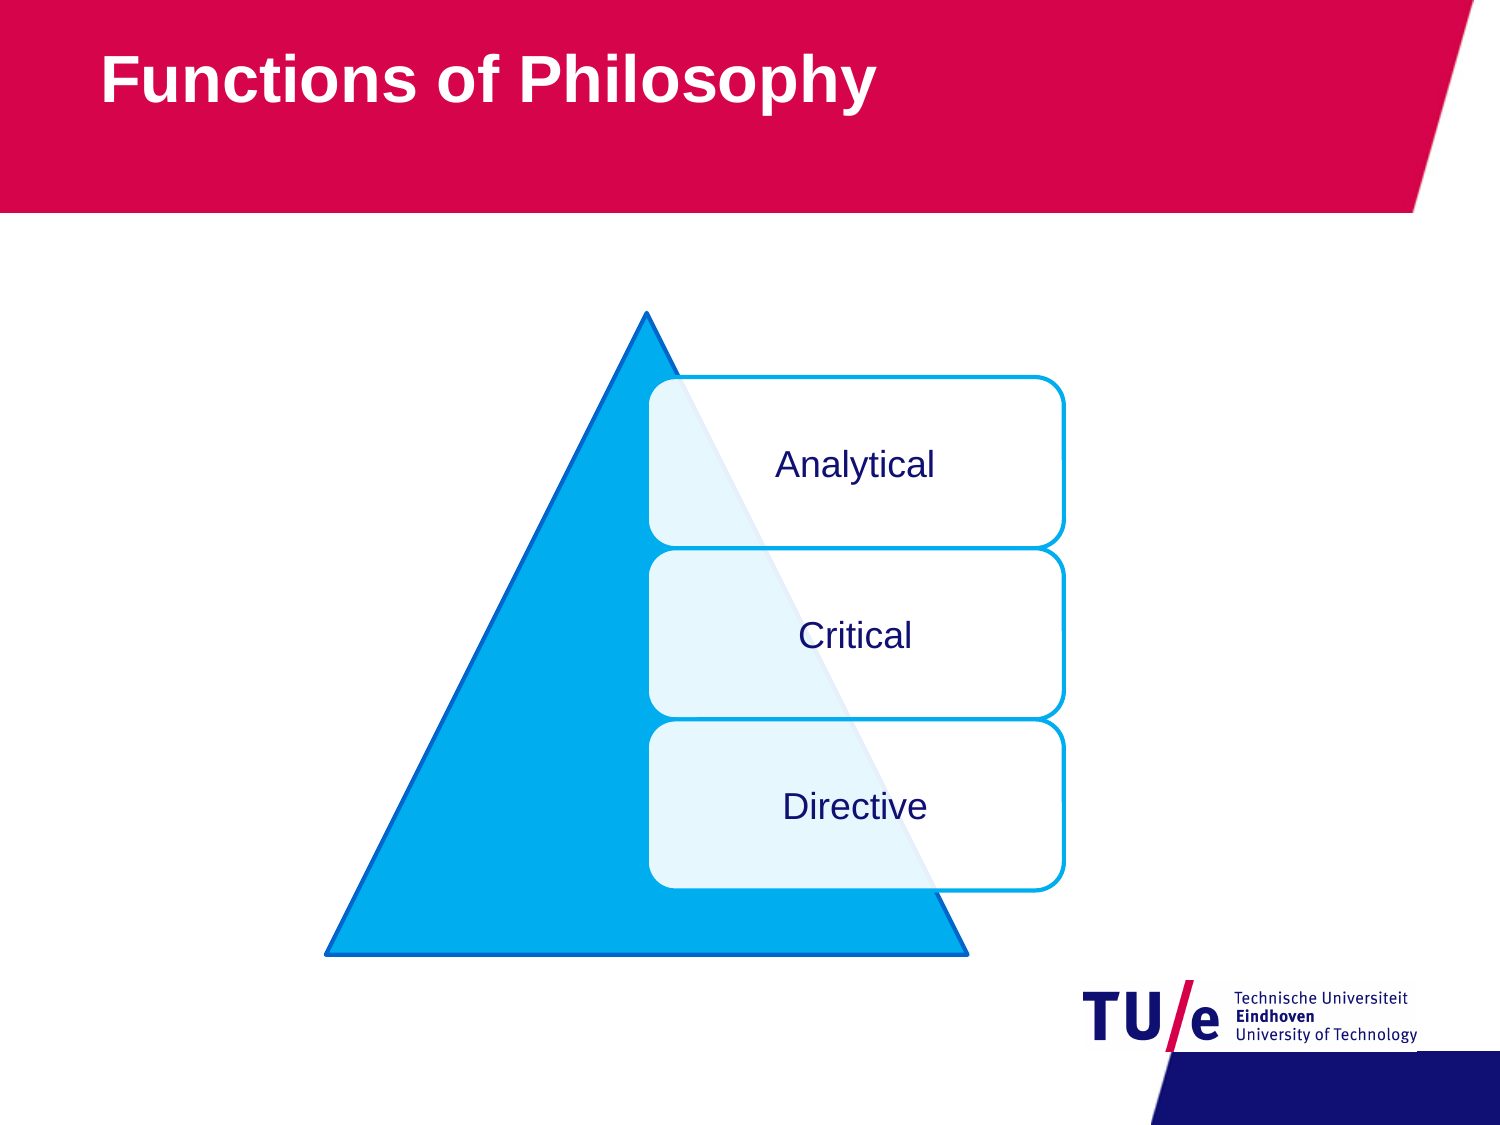

# Functions of Philosophy
Analytical
Critical
Directive